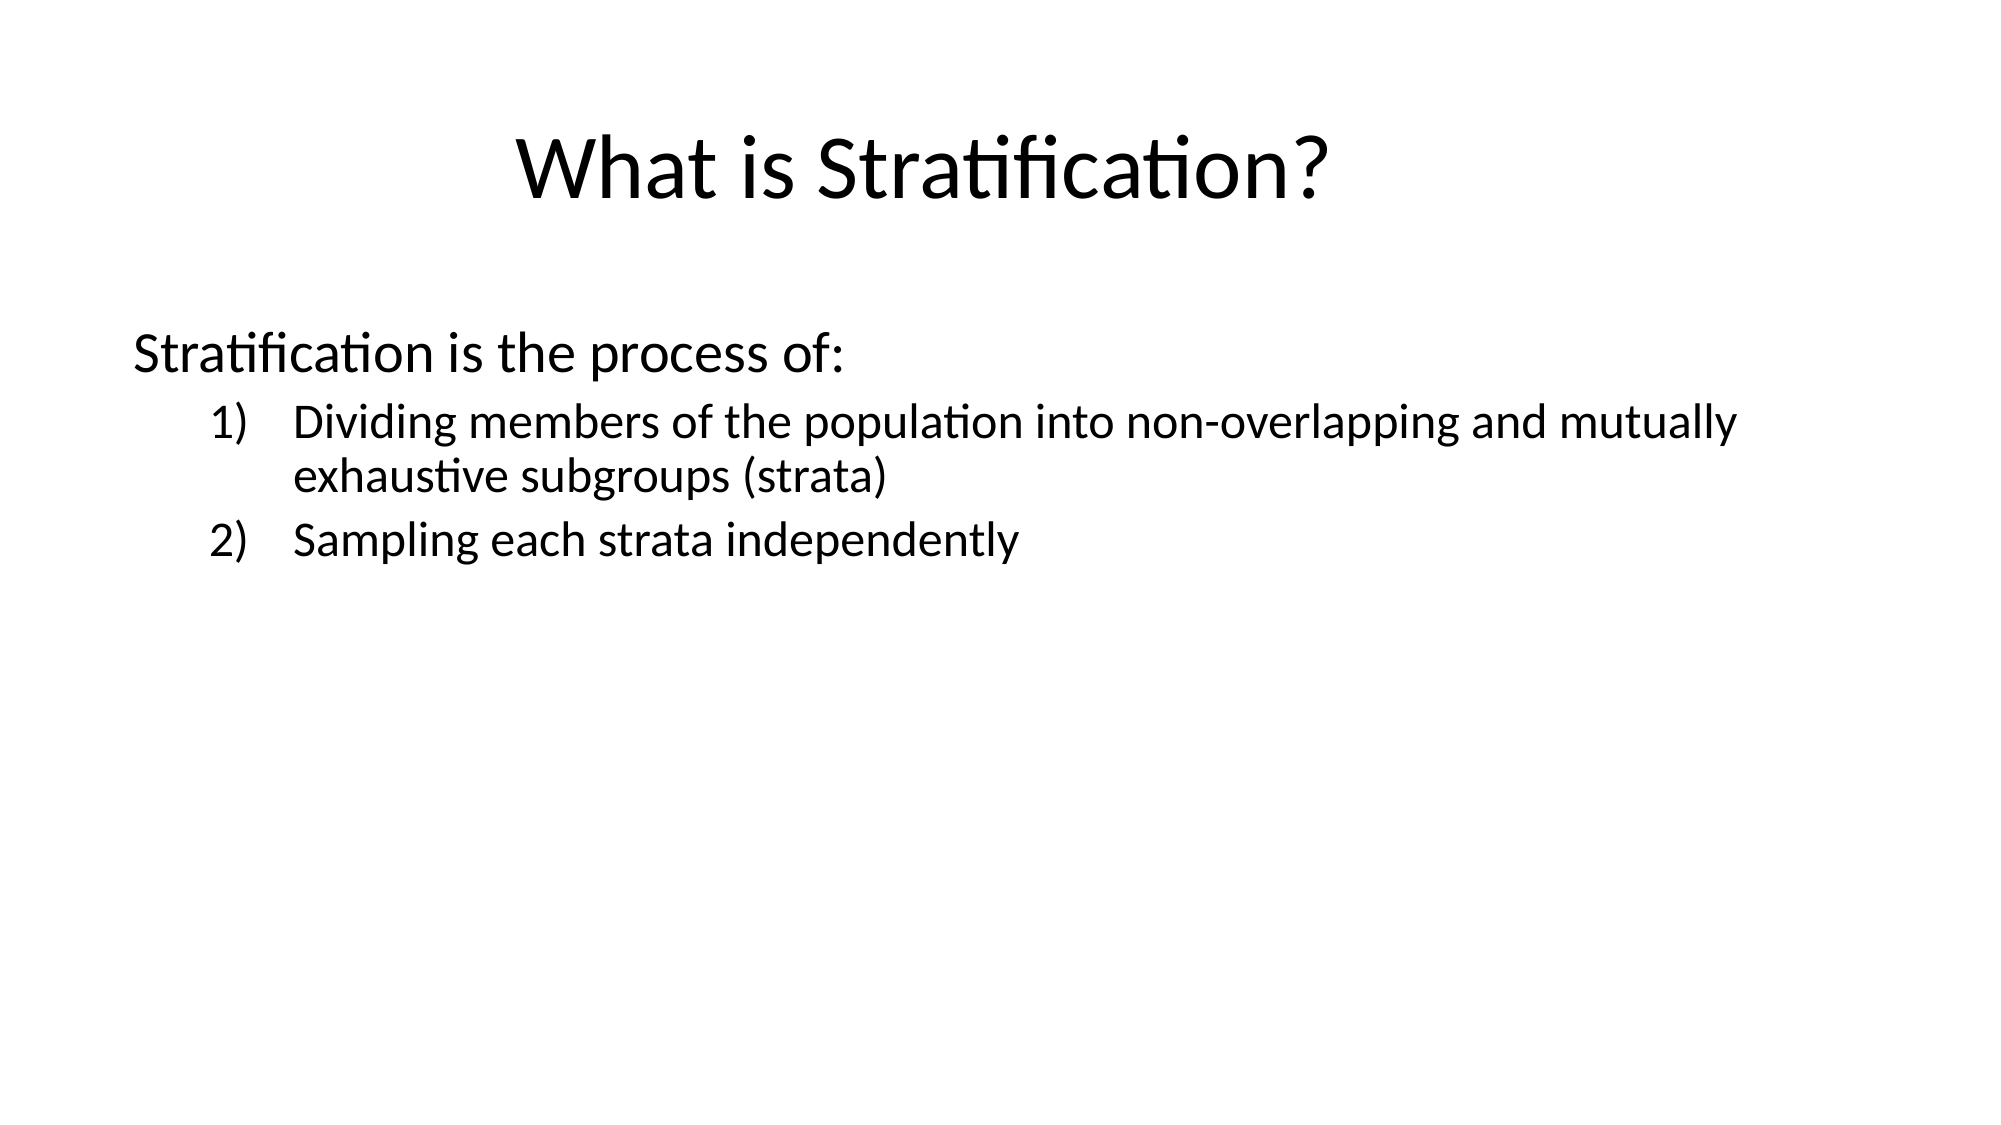

# What is Stratification?
Stratification is the process of:
Dividing members of the population into non-overlapping and mutually exhaustive subgroups (strata)
Sampling each strata independently